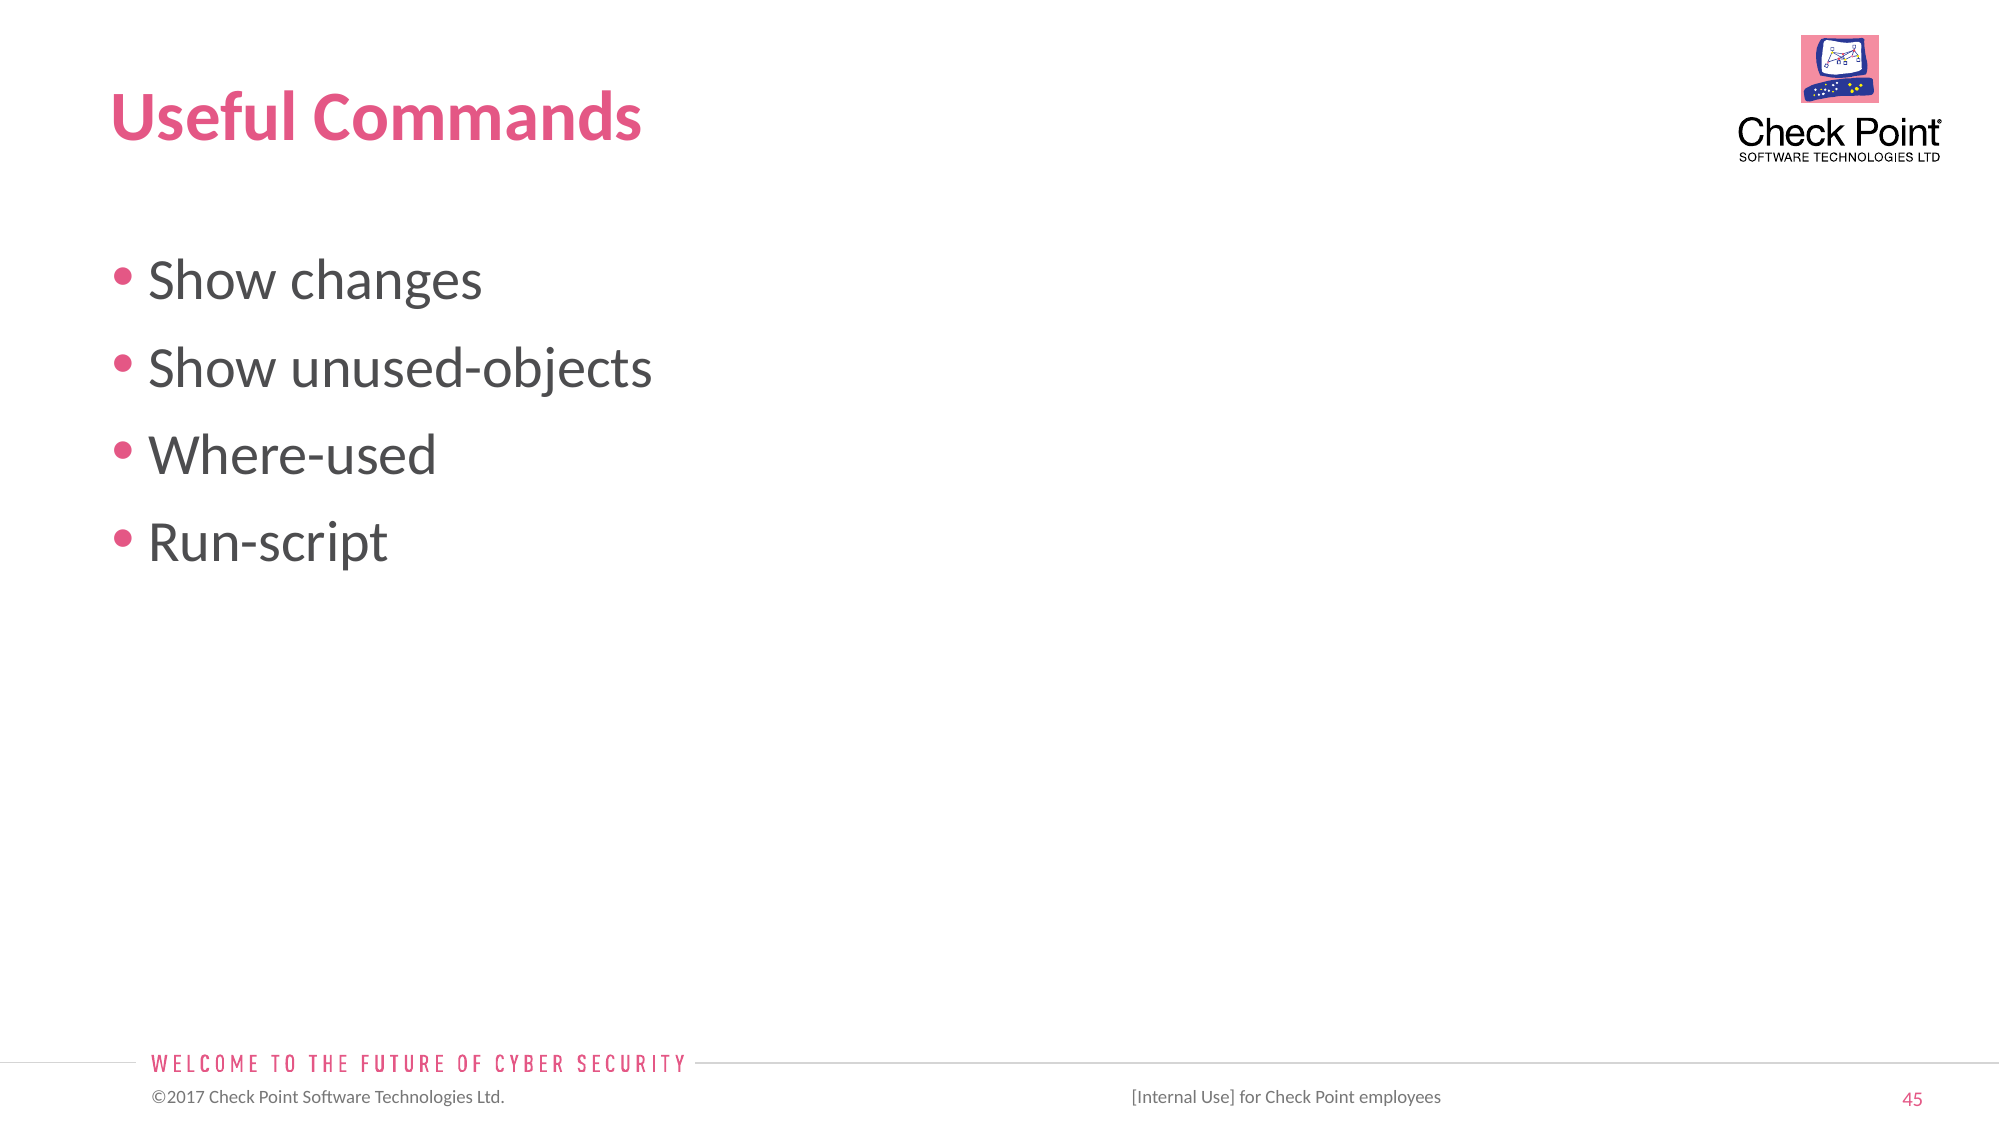

# Useful Commands
Show changes
Show unused-objects
Where-used
Run-script

 [Internal Use] for Check Point employees​